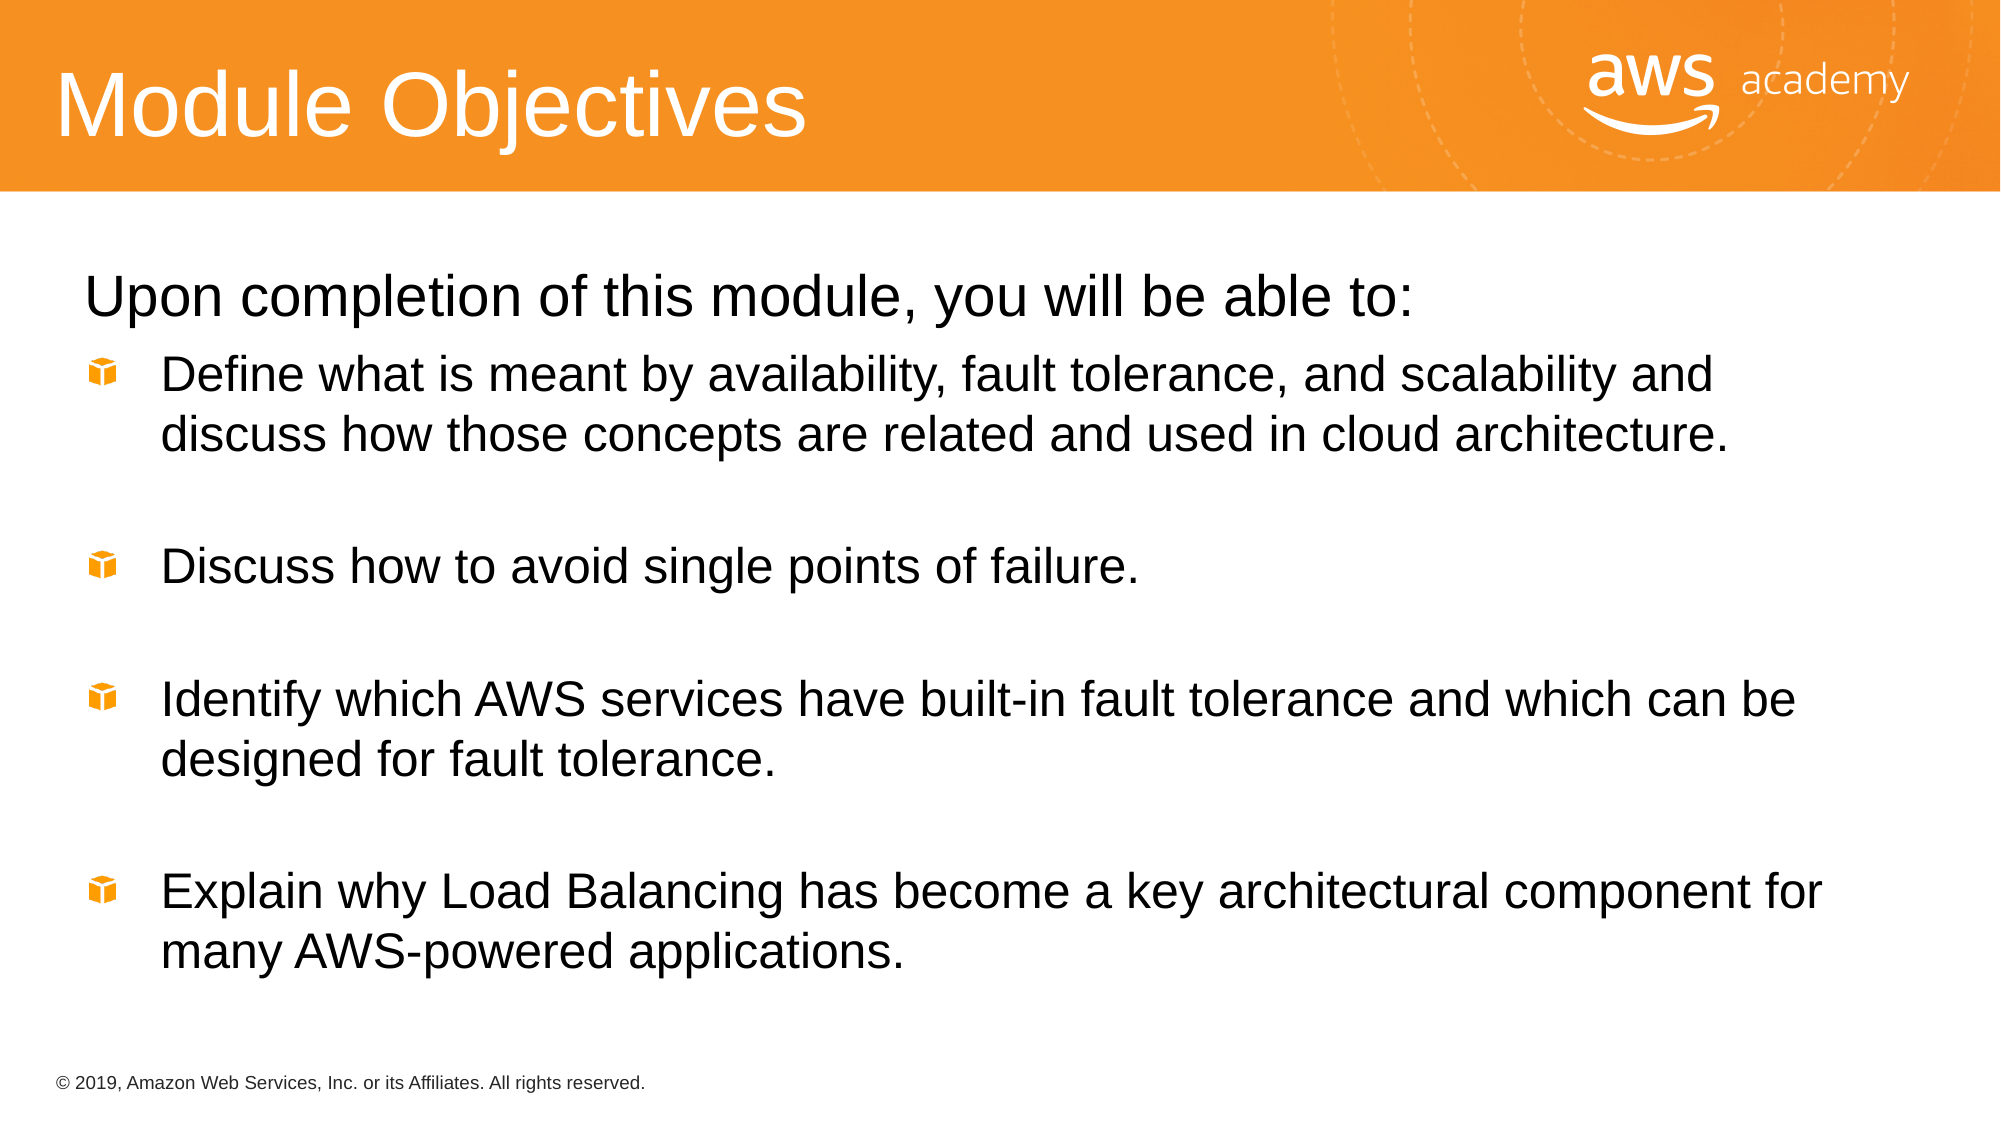

# Module Objectives
Upon completion of this module, you will be able to:
Define what is meant by availability, fault tolerance, and scalability and discuss how those concepts are related and used in cloud architecture.
Discuss how to avoid single points of failure.
Identify which AWS services have built-in fault tolerance and which can be designed for fault tolerance.
Explain why Load Balancing has become a key architectural component for many AWS-powered applications.